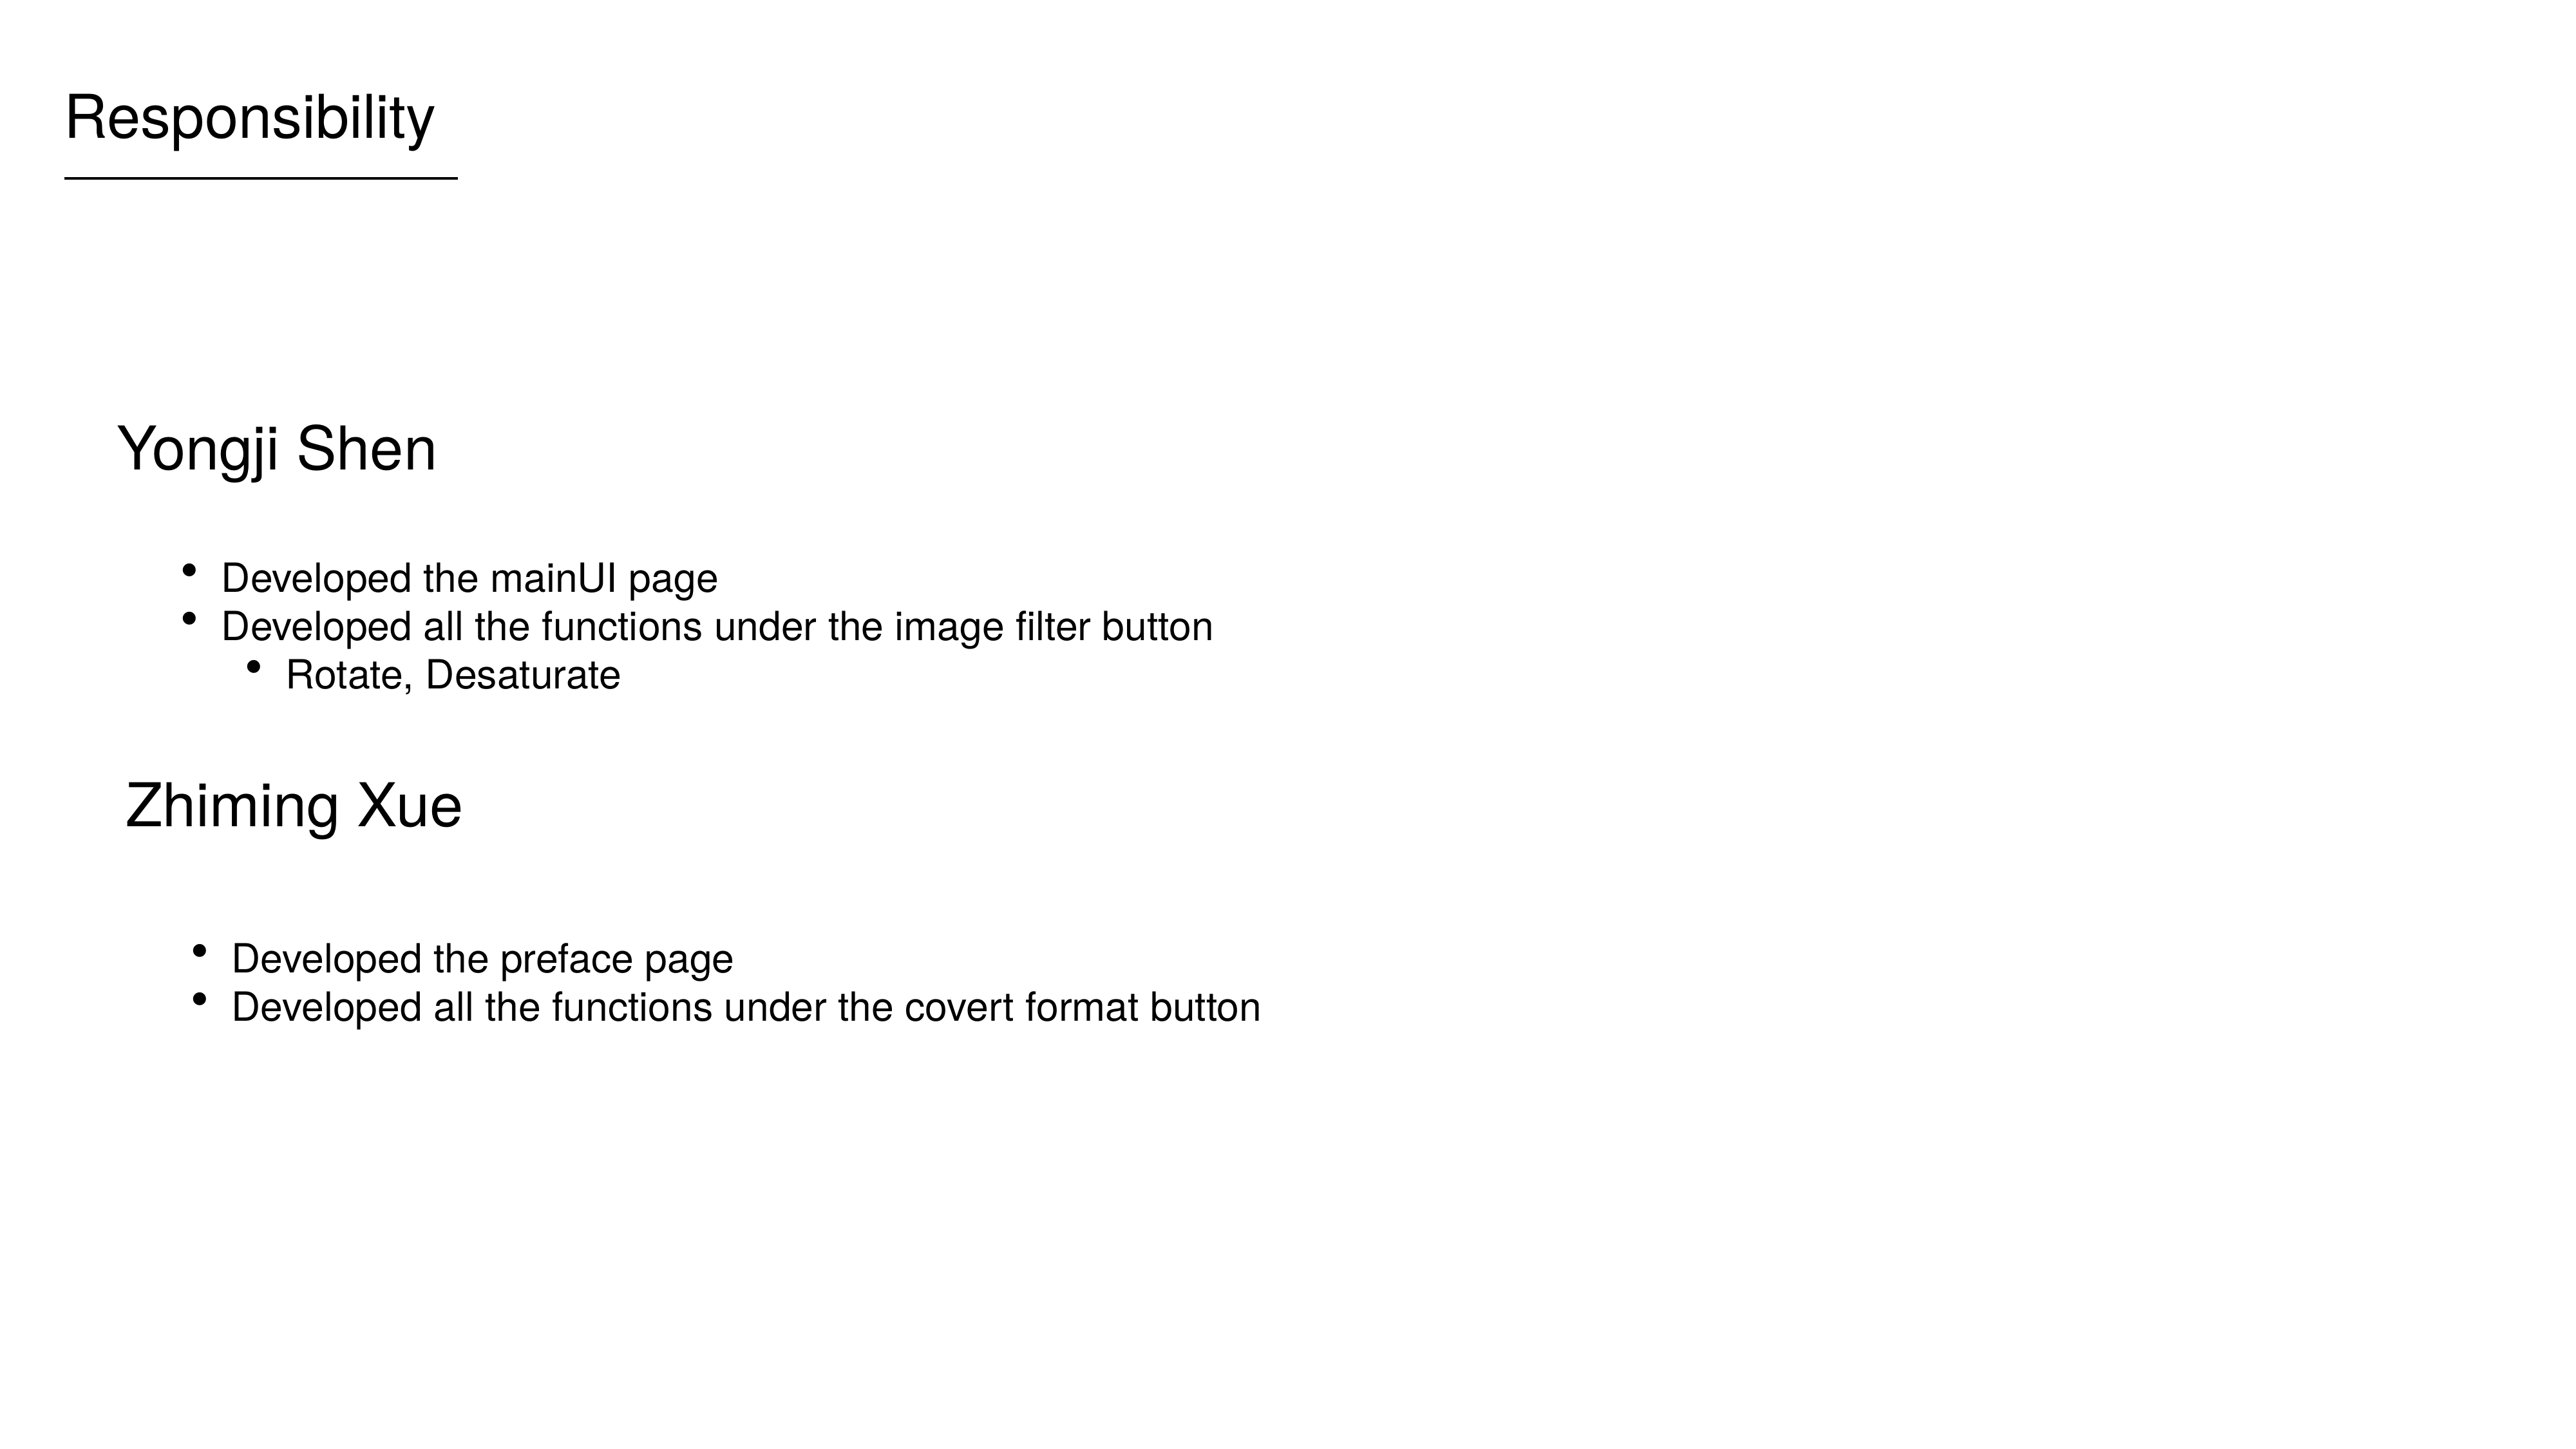

Responsibility

Yongji Shen
Developed the mainUI page
Developed all the functions under the image filter button
Rotate, Desaturate
Zhiming Xue
Developed the preface page
Developed all the functions under the covert format button